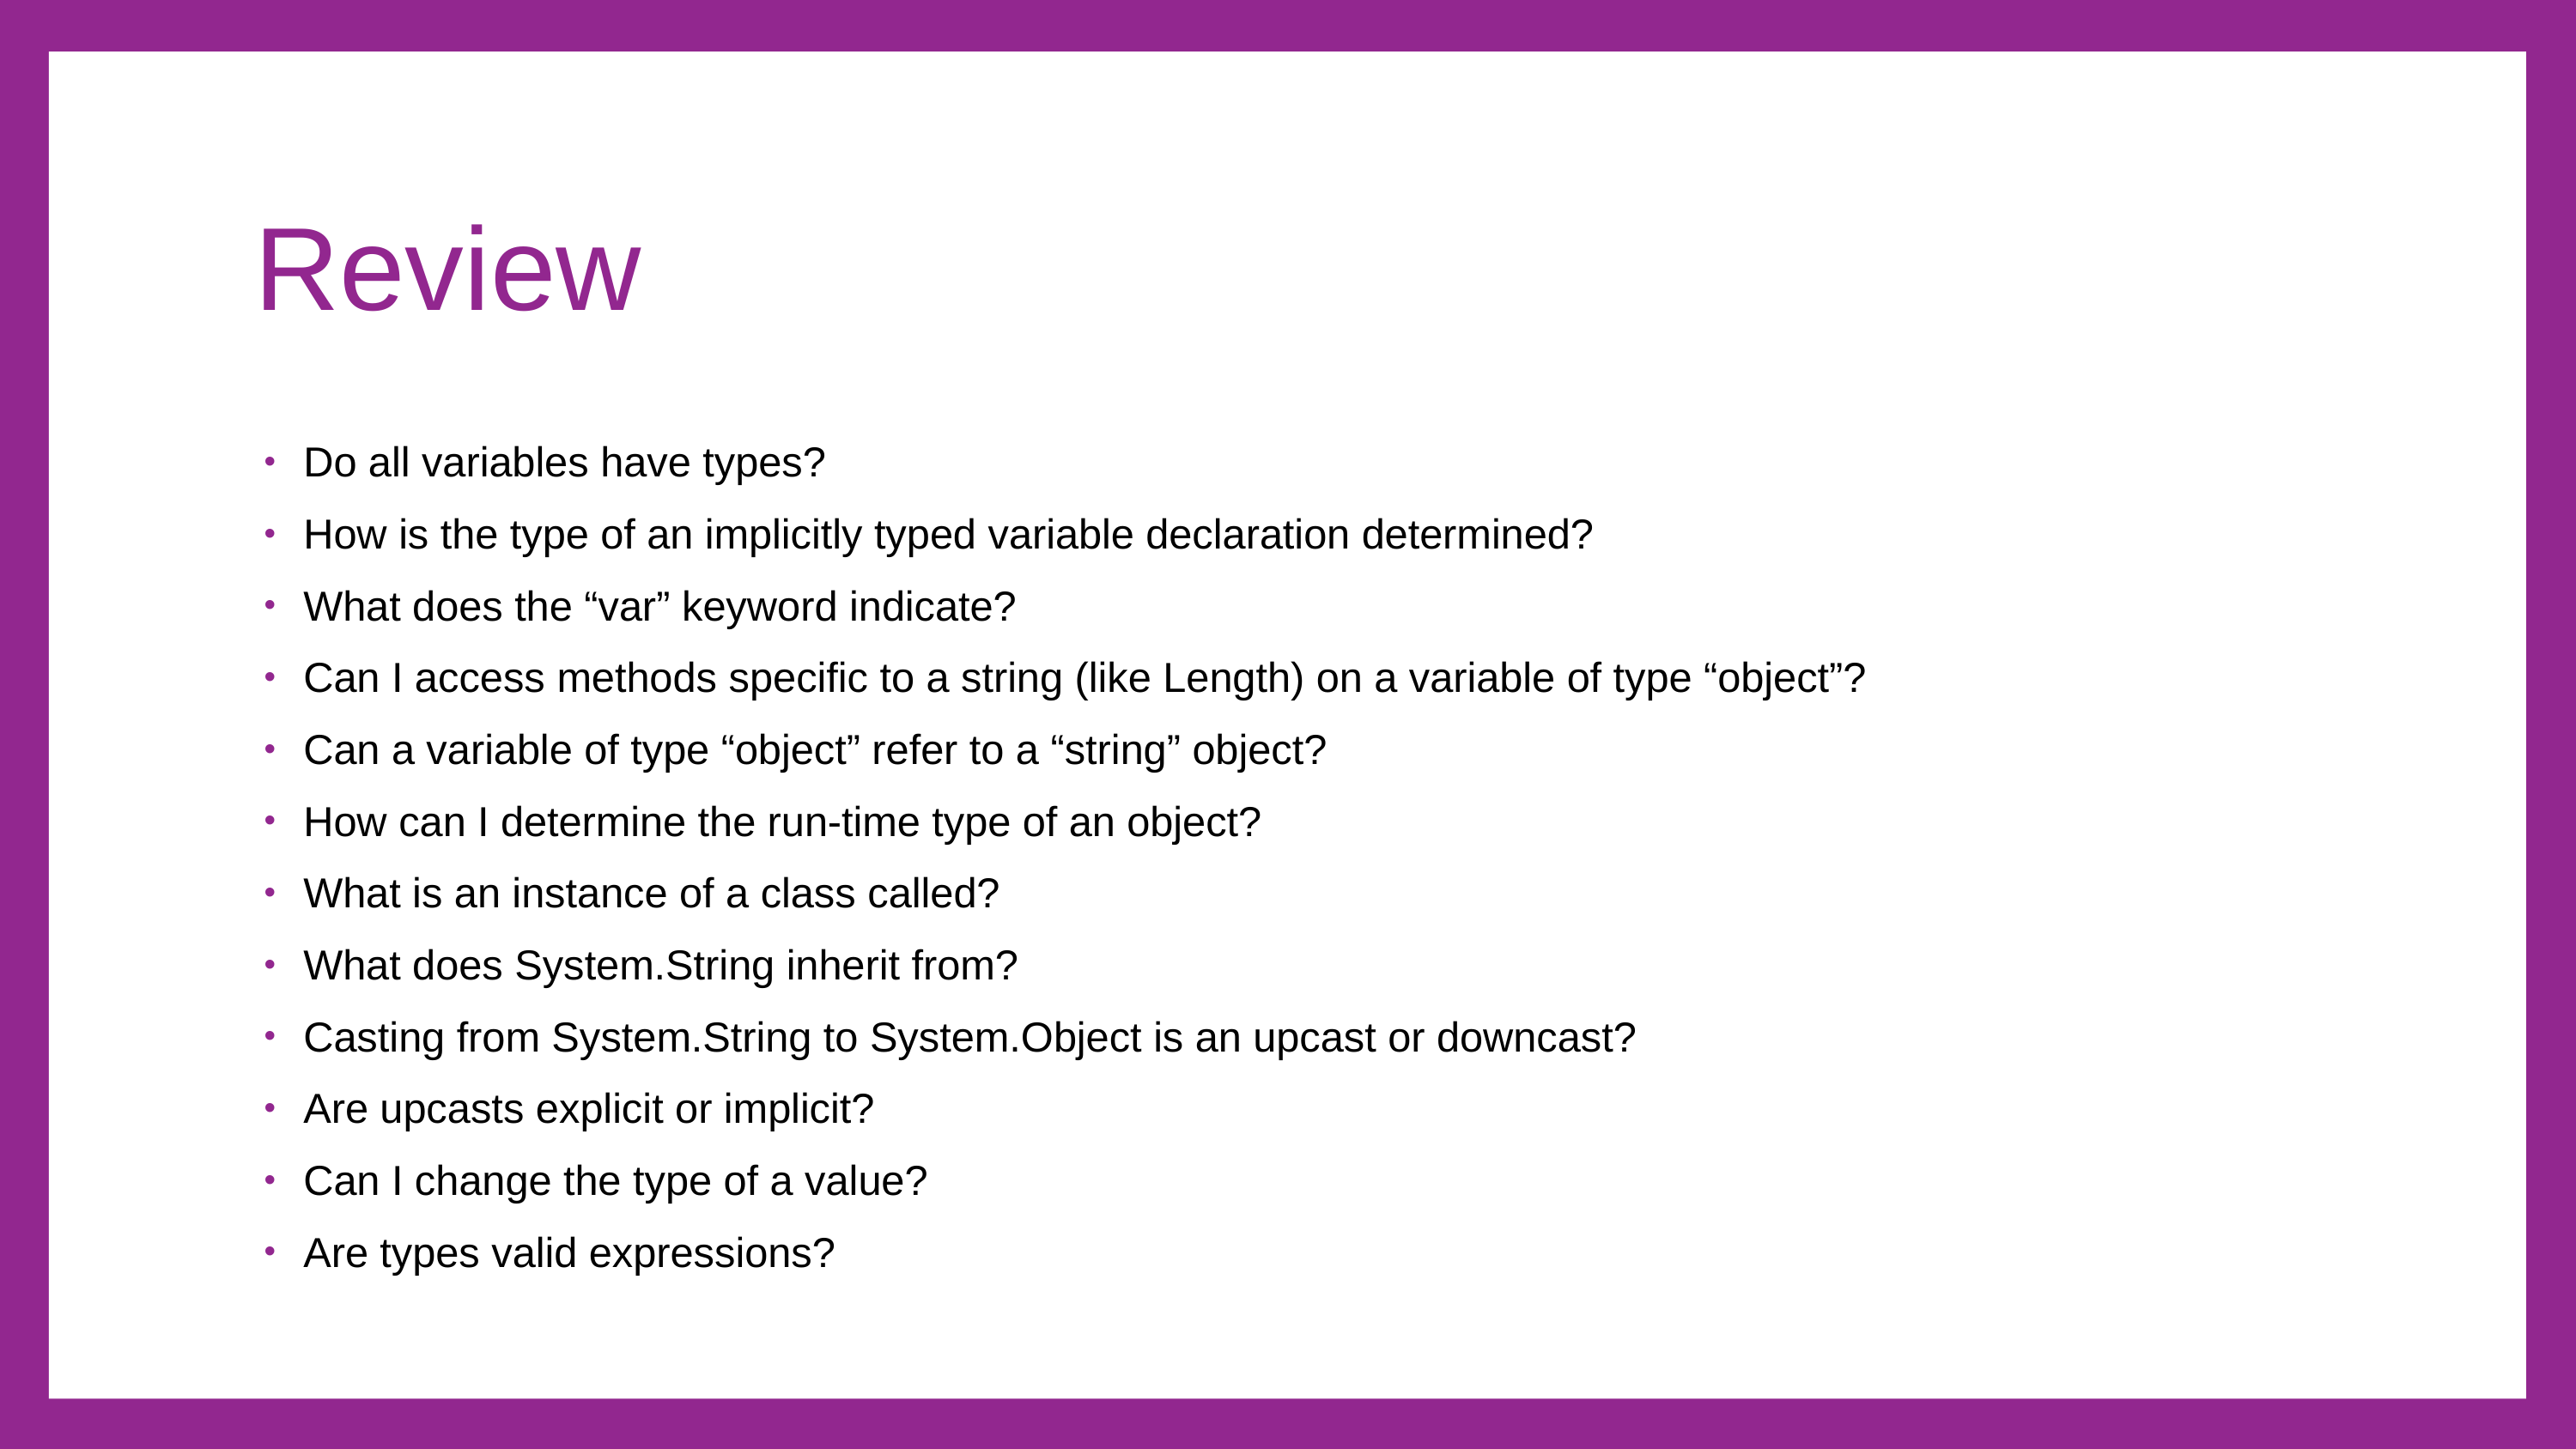

# Review
Do all variables have types?
How is the type of an implicitly typed variable declaration determined?
What does the “var” keyword indicate?
Can I access methods specific to a string (like Length) on a variable of type “object”?
Can a variable of type “object” refer to a “string” object?
How can I determine the run-time type of an object?
What is an instance of a class called?
What does System.String inherit from?
Casting from System.String to System.Object is an upcast or downcast?
Are upcasts explicit or implicit?
Can I change the type of a value?
Are types valid expressions?